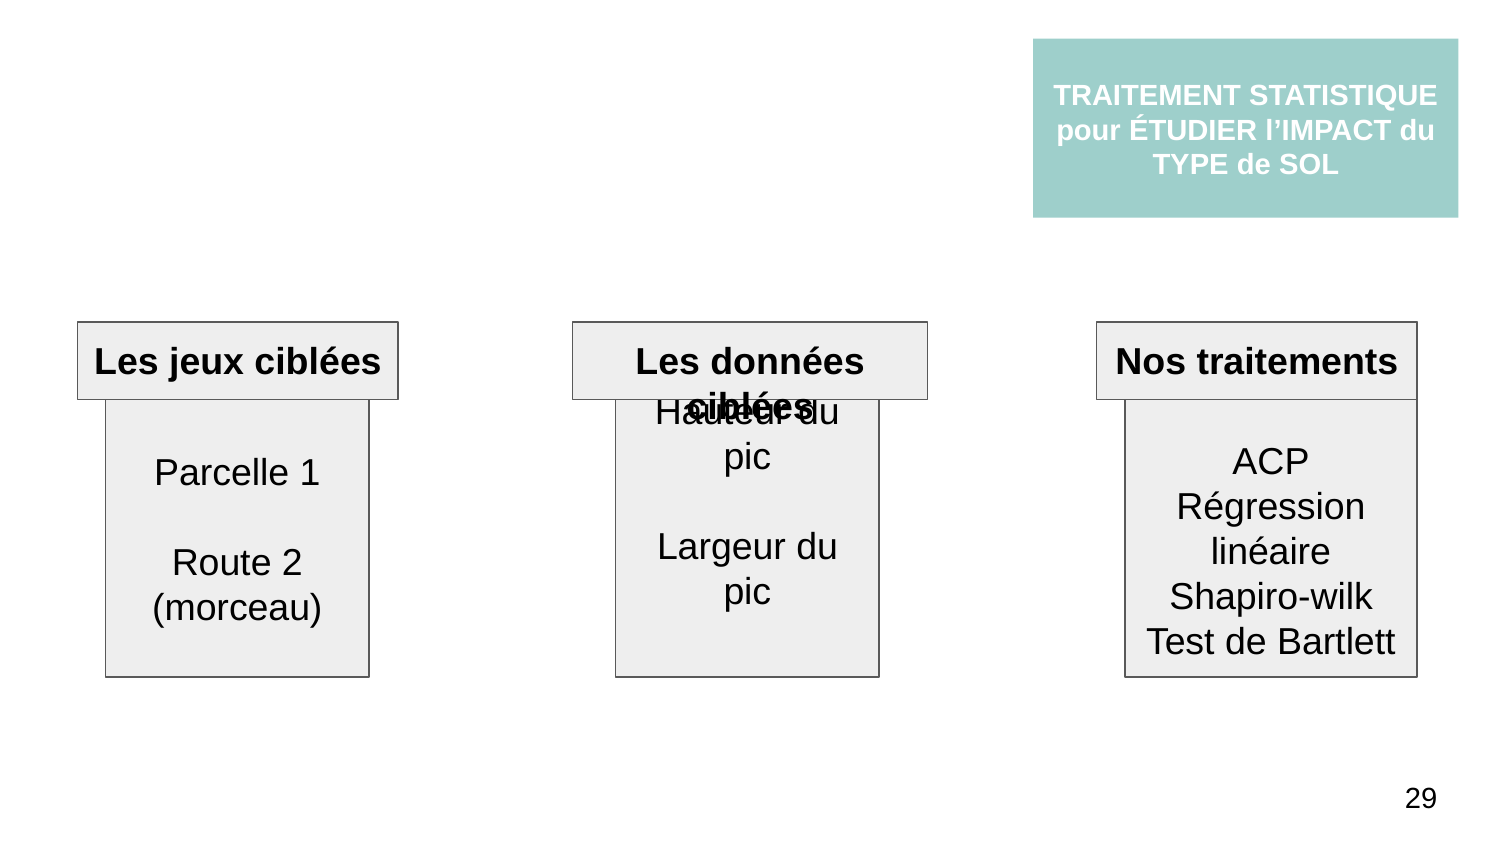

TRAITEMENT STATISTIQUE pour ÉTUDIER l’IMPACT du TYPE de SOL
Les jeux ciblées
Les données ciblées
Hauteur du pic

Largeur du pic
Nos traitements
ACP
Régression linéaire
Shapiro-wilk
Test de Bartlett
Parcelle 1

Route 2
(morceau)
29